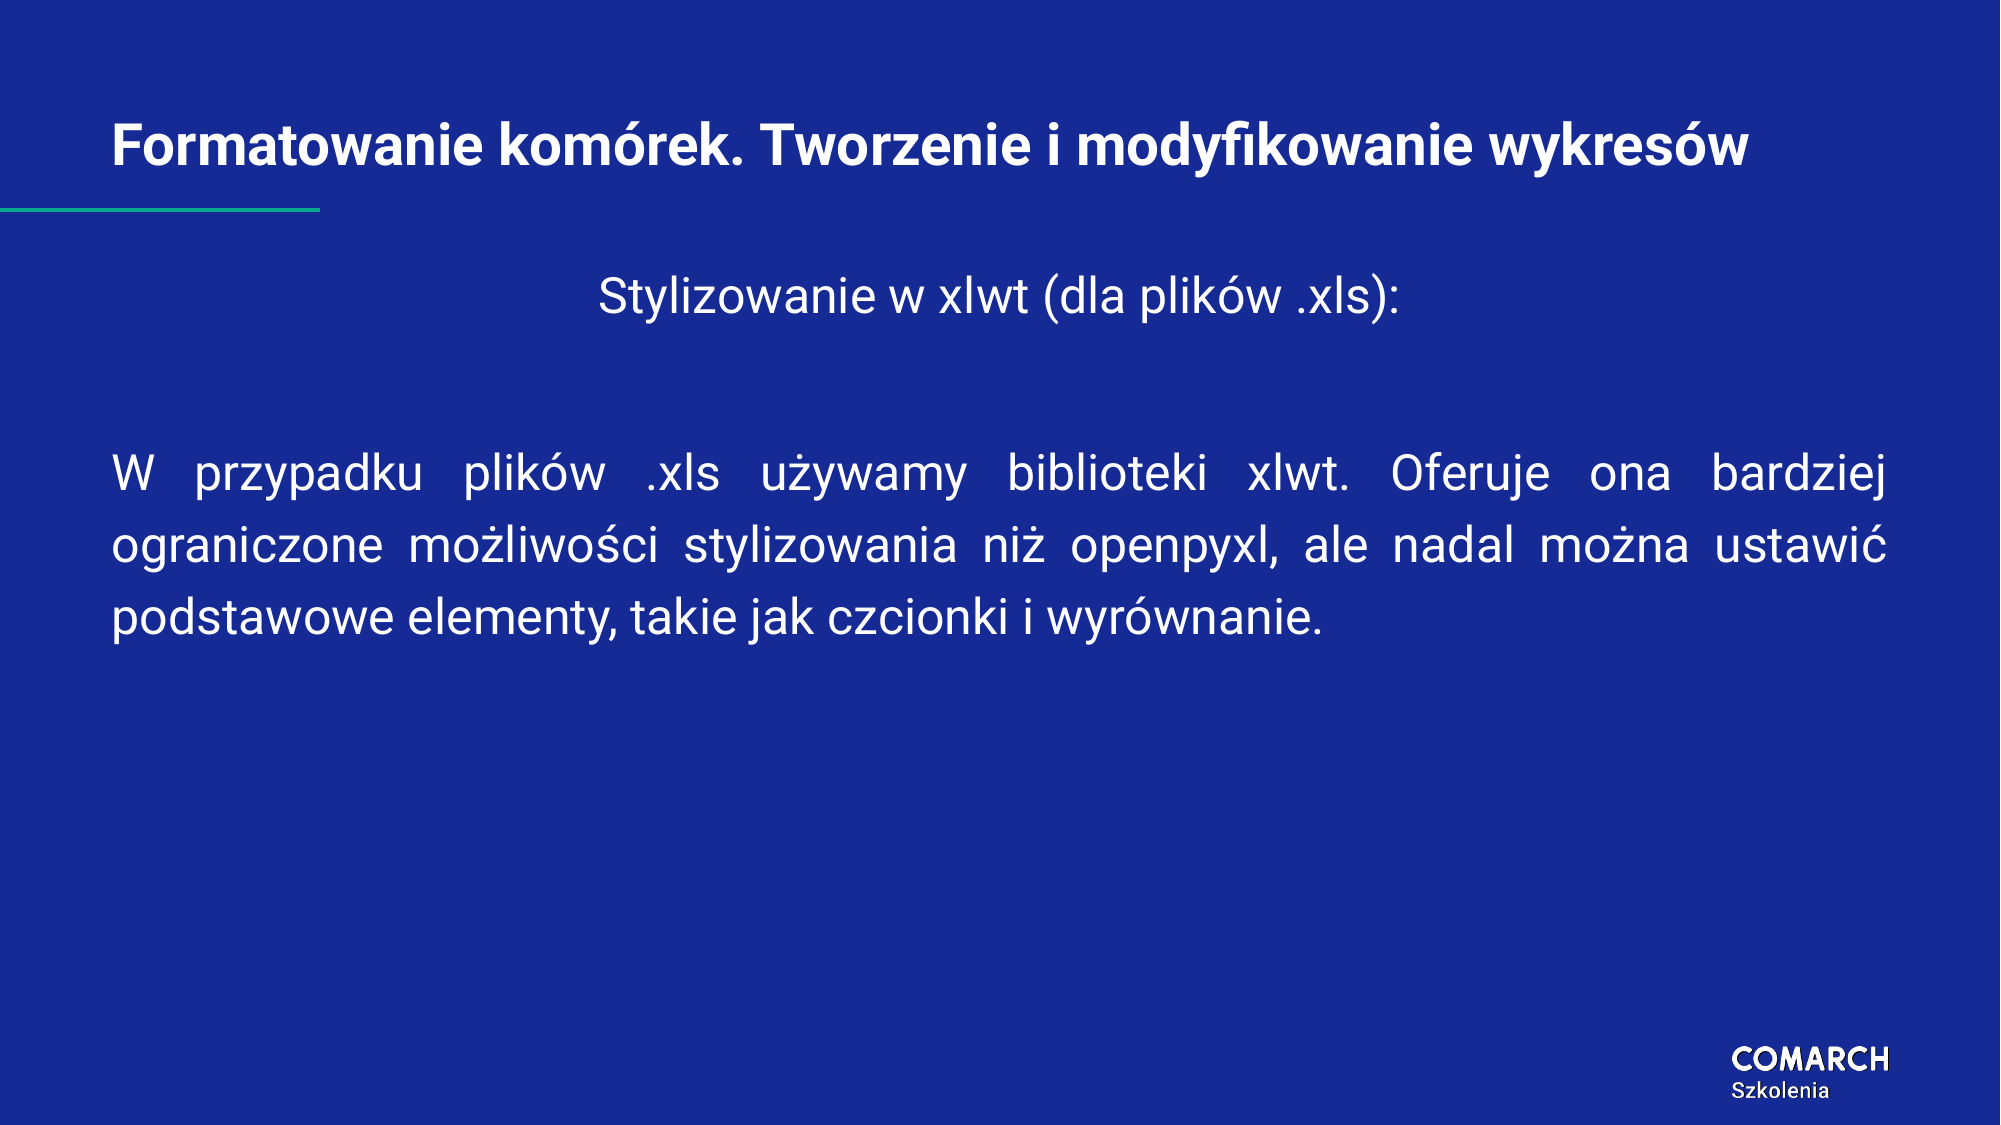

# Formatowanie komórek. Tworzenie i modyfikowanie wykresów
Stylizowanie w xlwt (dla plików .xls):

W przypadku plików .xls używamy biblioteki xlwt. Oferuje ona bardziej ograniczone możliwości stylizowania niż openpyxl, ale nadal można ustawić podstawowe elementy, takie jak czcionki i wyrównanie.